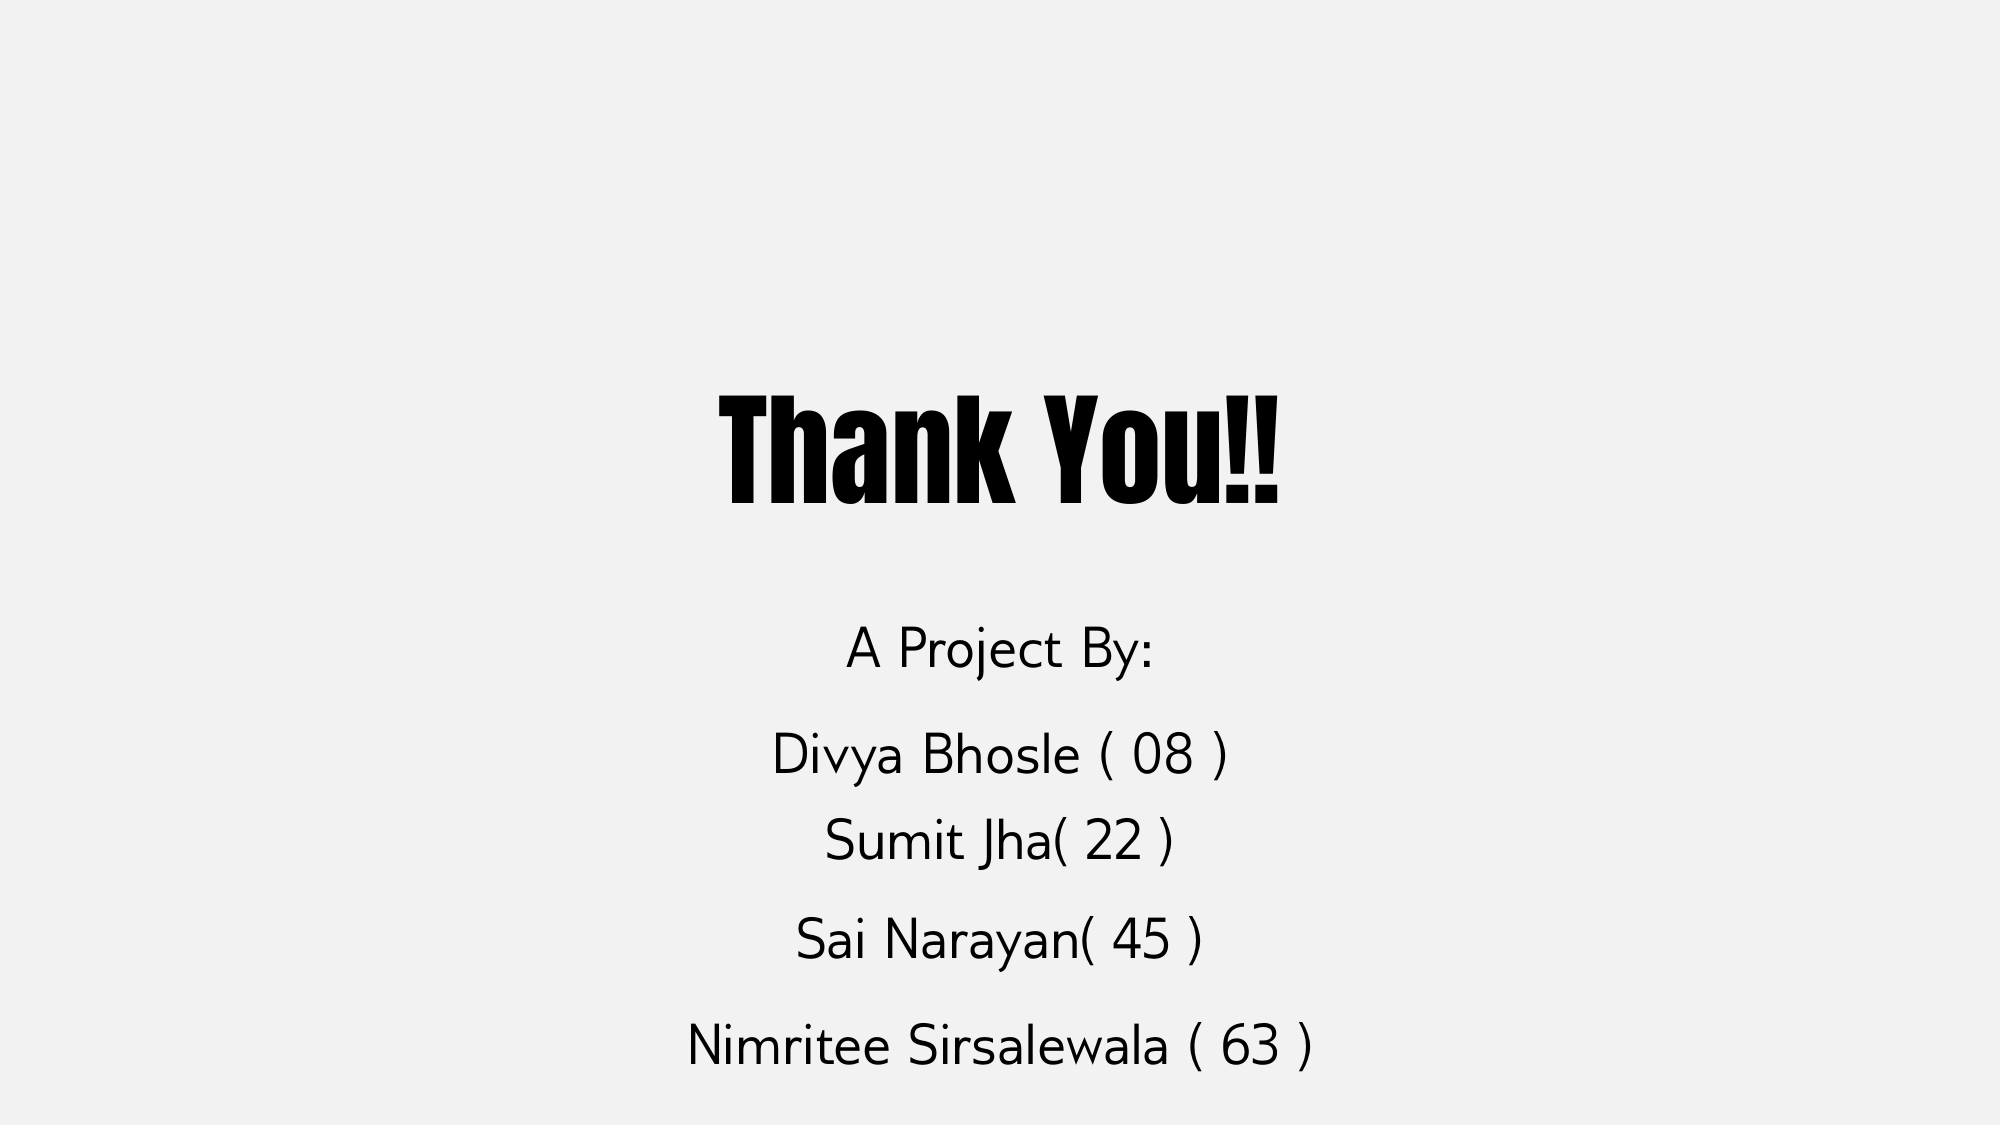

Thank You!!
A Project By:
Divya Bhosle ( 08 )
Sumit Jha( 22 )
Sai Narayan( 45 )
Nimritee Sirsalewala ( 63 )